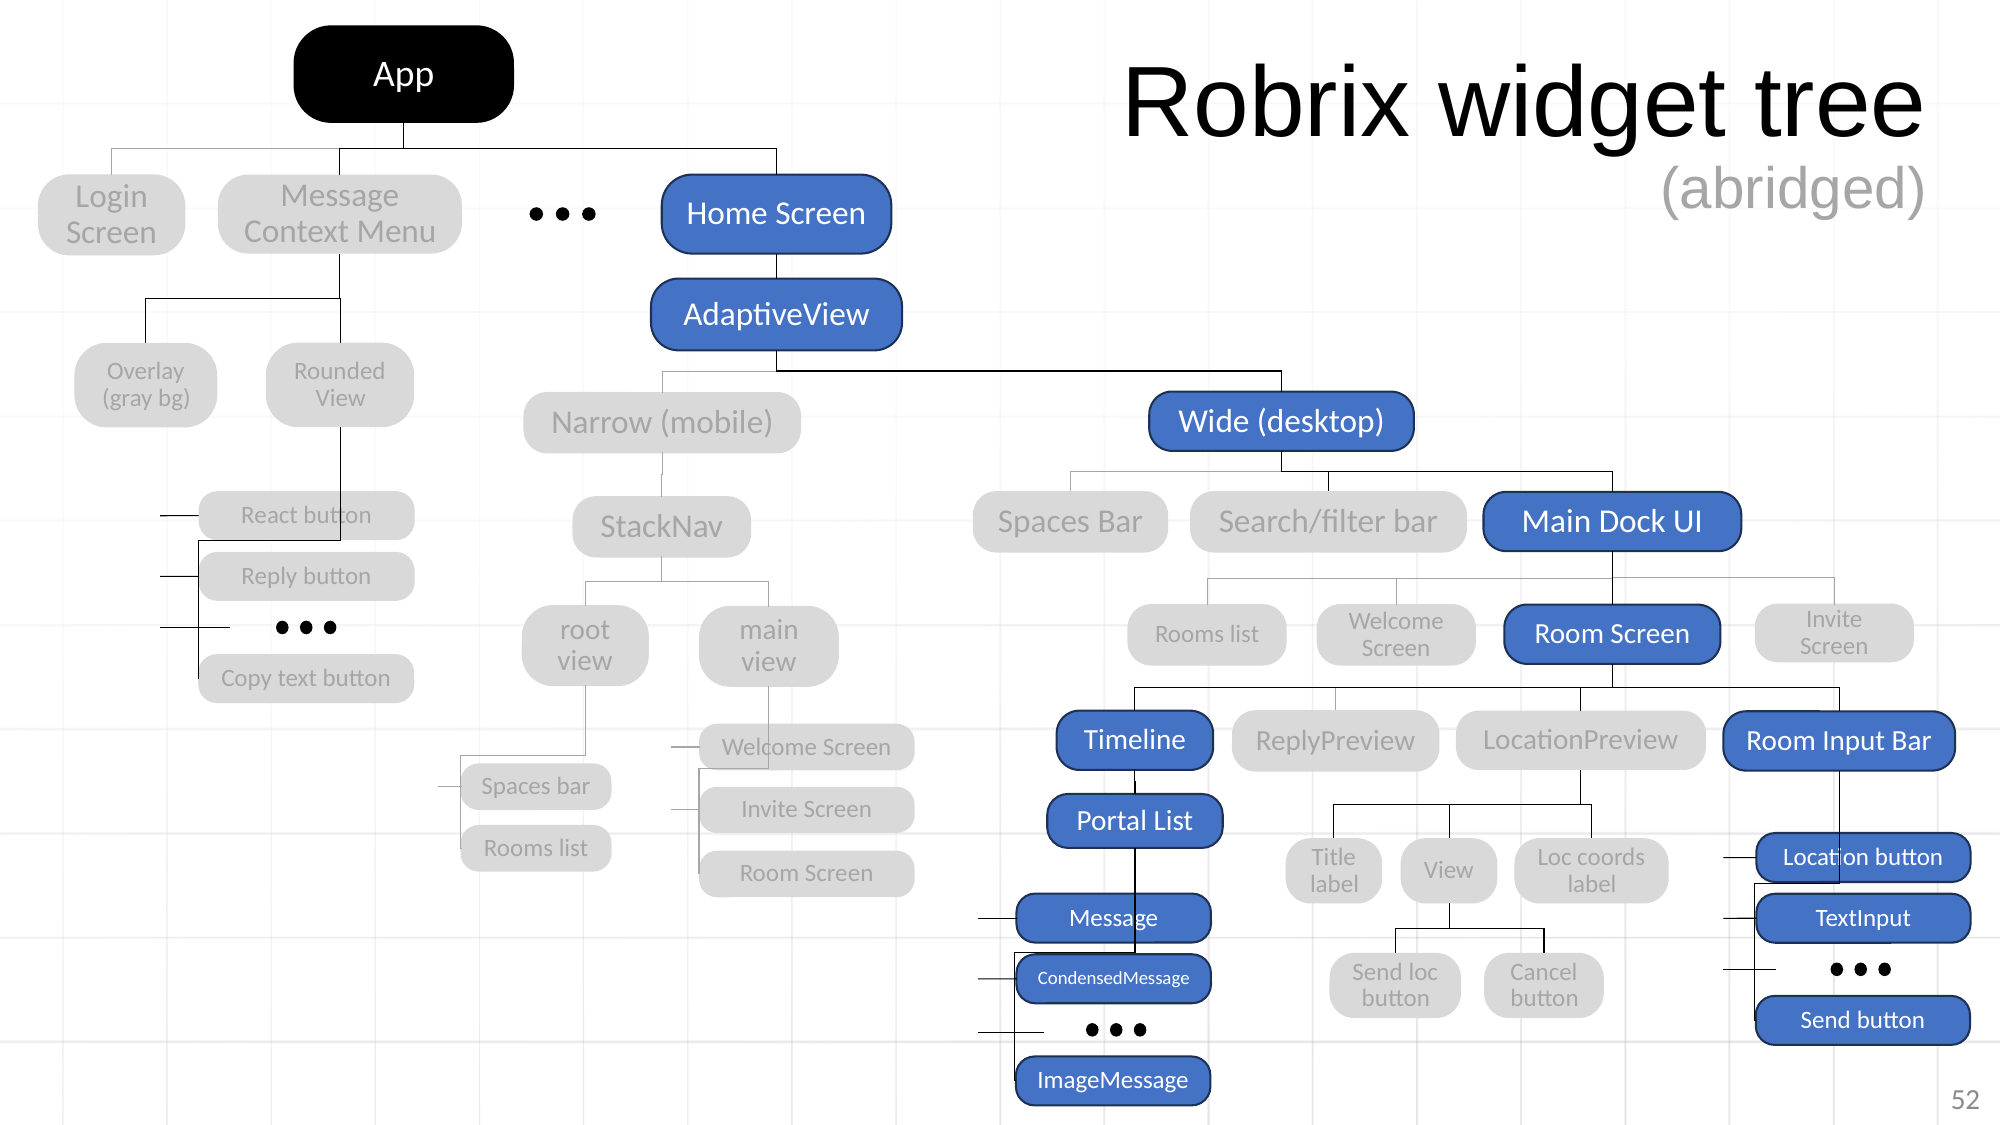

TODO: rough sketch of Robrix app tree

And then we go through and highlight the path for a few scenarios that we need to
enable communication for,
and show what type of interaction is appropriate for each (types from the prior slide)

# Robrix widget tree (abridged)
App
Home Screen
Message Context Menu
Login Screen

AdaptiveView
Rounded View
Overlay (gray bg)
Wide (desktop)
Narrow (mobile)
React button
Main Dock UI
Spaces Bar
Search/filter bar
StackNav
Reply button
Room Screen
Invite Screen
Rooms list
Welcome Screen
root view
main view

Copy text button
Timeline
LocationPreview
ReplyPreview
Room Input Bar
Welcome Screen
Spaces bar
Invite Screen
Portal List
Rooms list
Location button
Title label
View
Loc coords label
Room Screen
Message
TextInput
Send loc button
Cancel button
CondensedMessage

Send button

ImageMessage
52